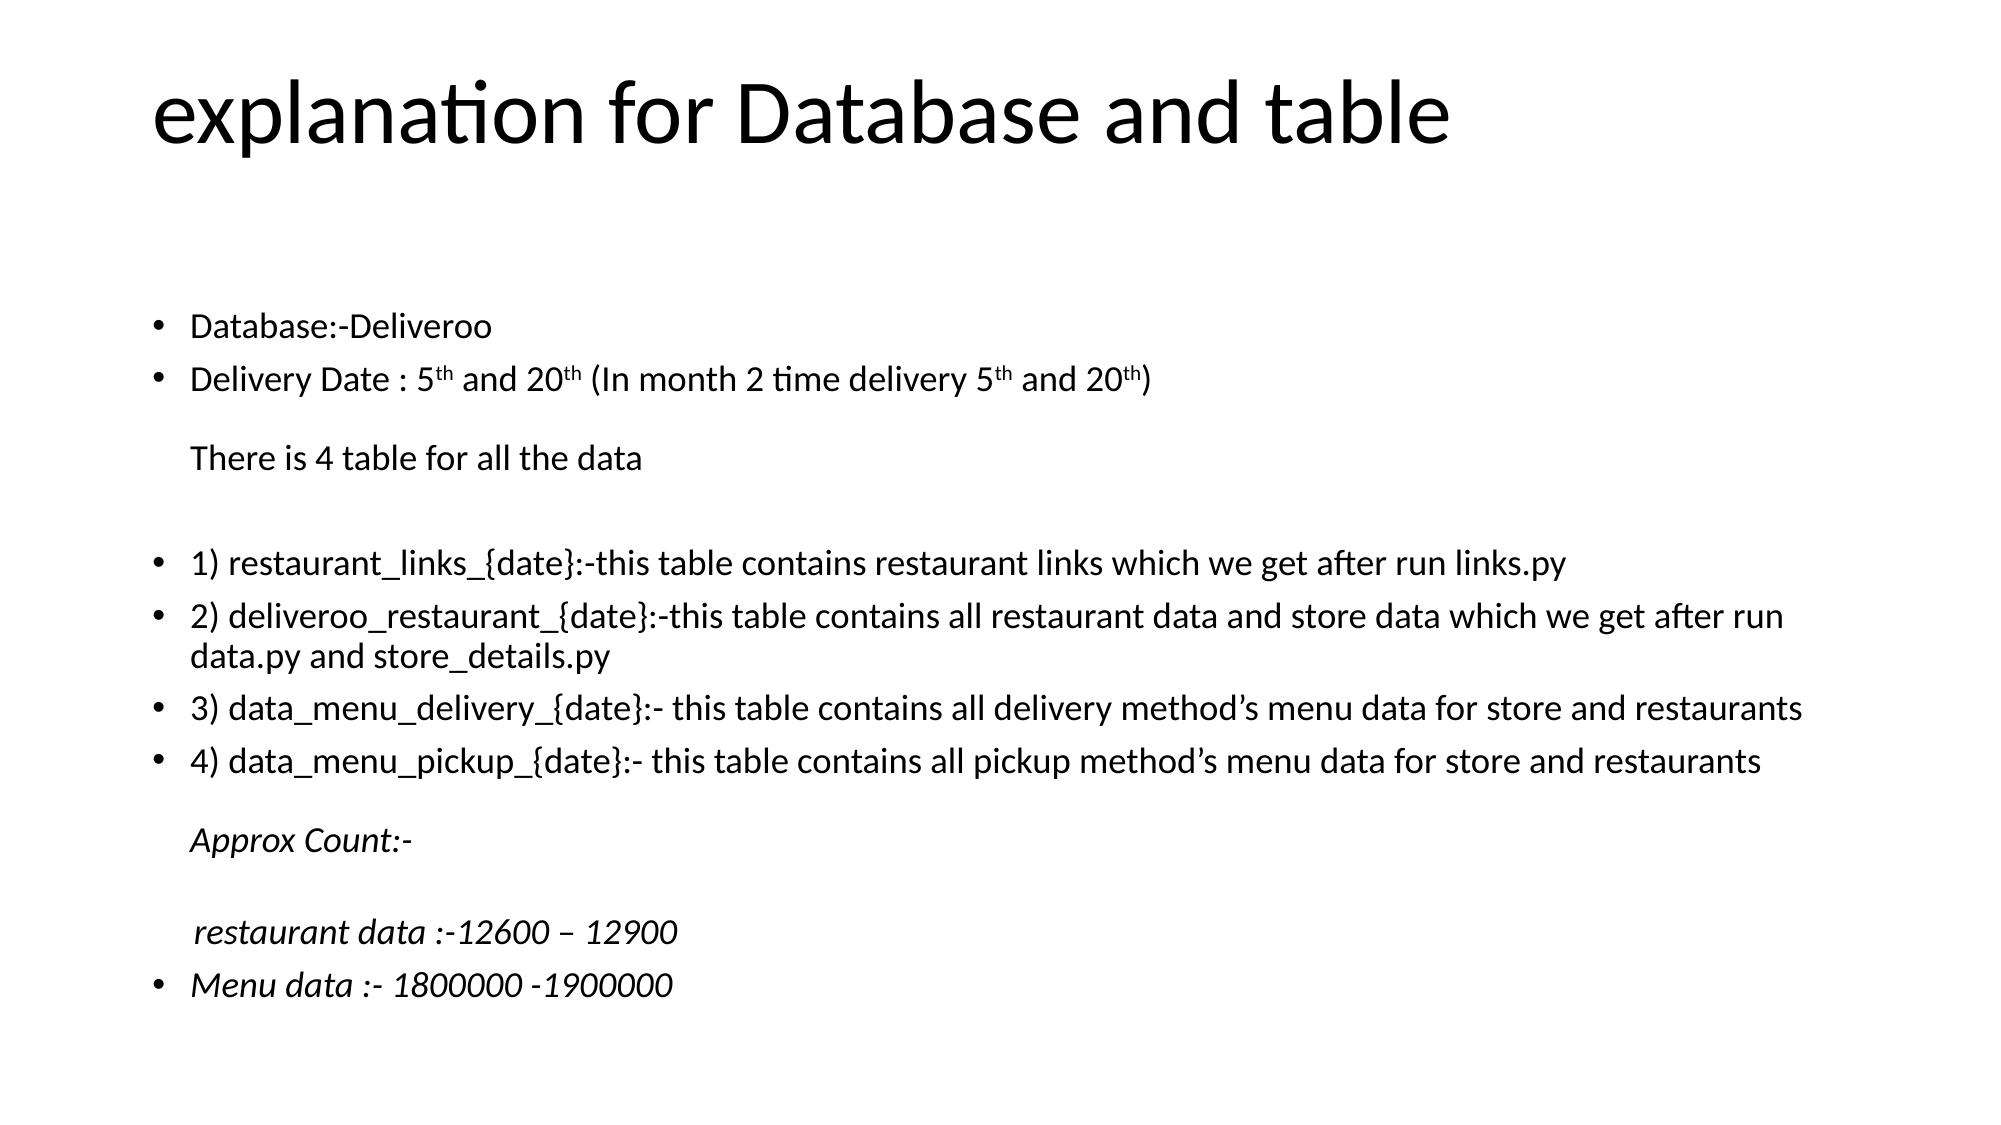

# explanation for Database and table
Database:-Deliveroo
Delivery Date : 5th and 20th (In month 2 time delivery 5th and 20th)
There is 4 table for all the data

1) restaurant_links_{date}:-this table contains restaurant links which we get after run links.py
2) deliveroo_restaurant_{date}:-this table contains all restaurant data and store data which we get after run data.py and store_details.py
3) data_menu_delivery_{date}:- this table contains all delivery method’s menu data for store and restaurants
4) data_menu_pickup_{date}:- this table contains all pickup method’s menu data for store and restaurants
Approx Count:-
     restaurant data :-12600 – 12900
Menu data :- 1800000 -1900000